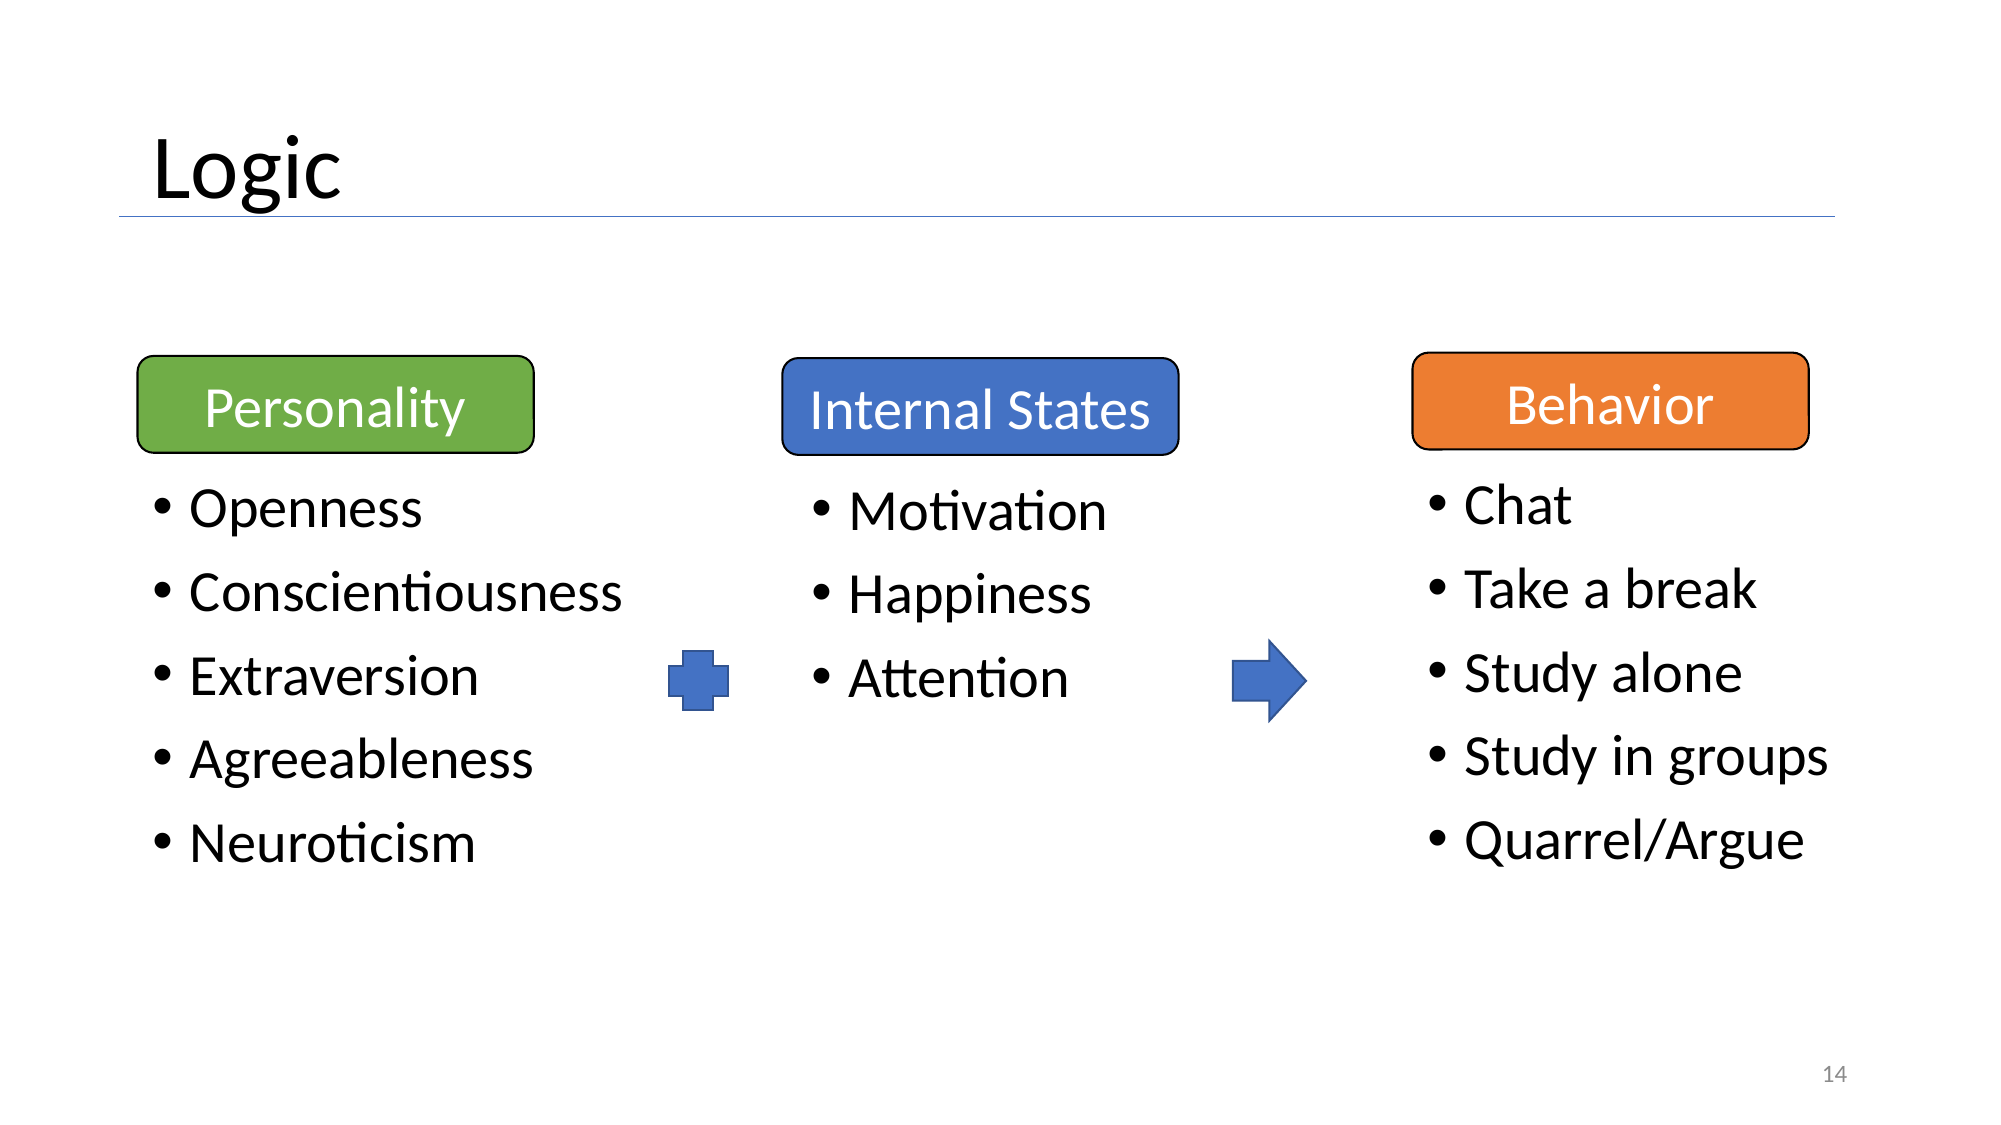

# Logic
Behavior
Personality
Internal States
Chat
Take a break
Study alone
Study in groups
Quarrel/Argue
Openness
Conscientiousness
Extraversion
Agreeableness
Neuroticism
Motivation
Happiness
Attention

14